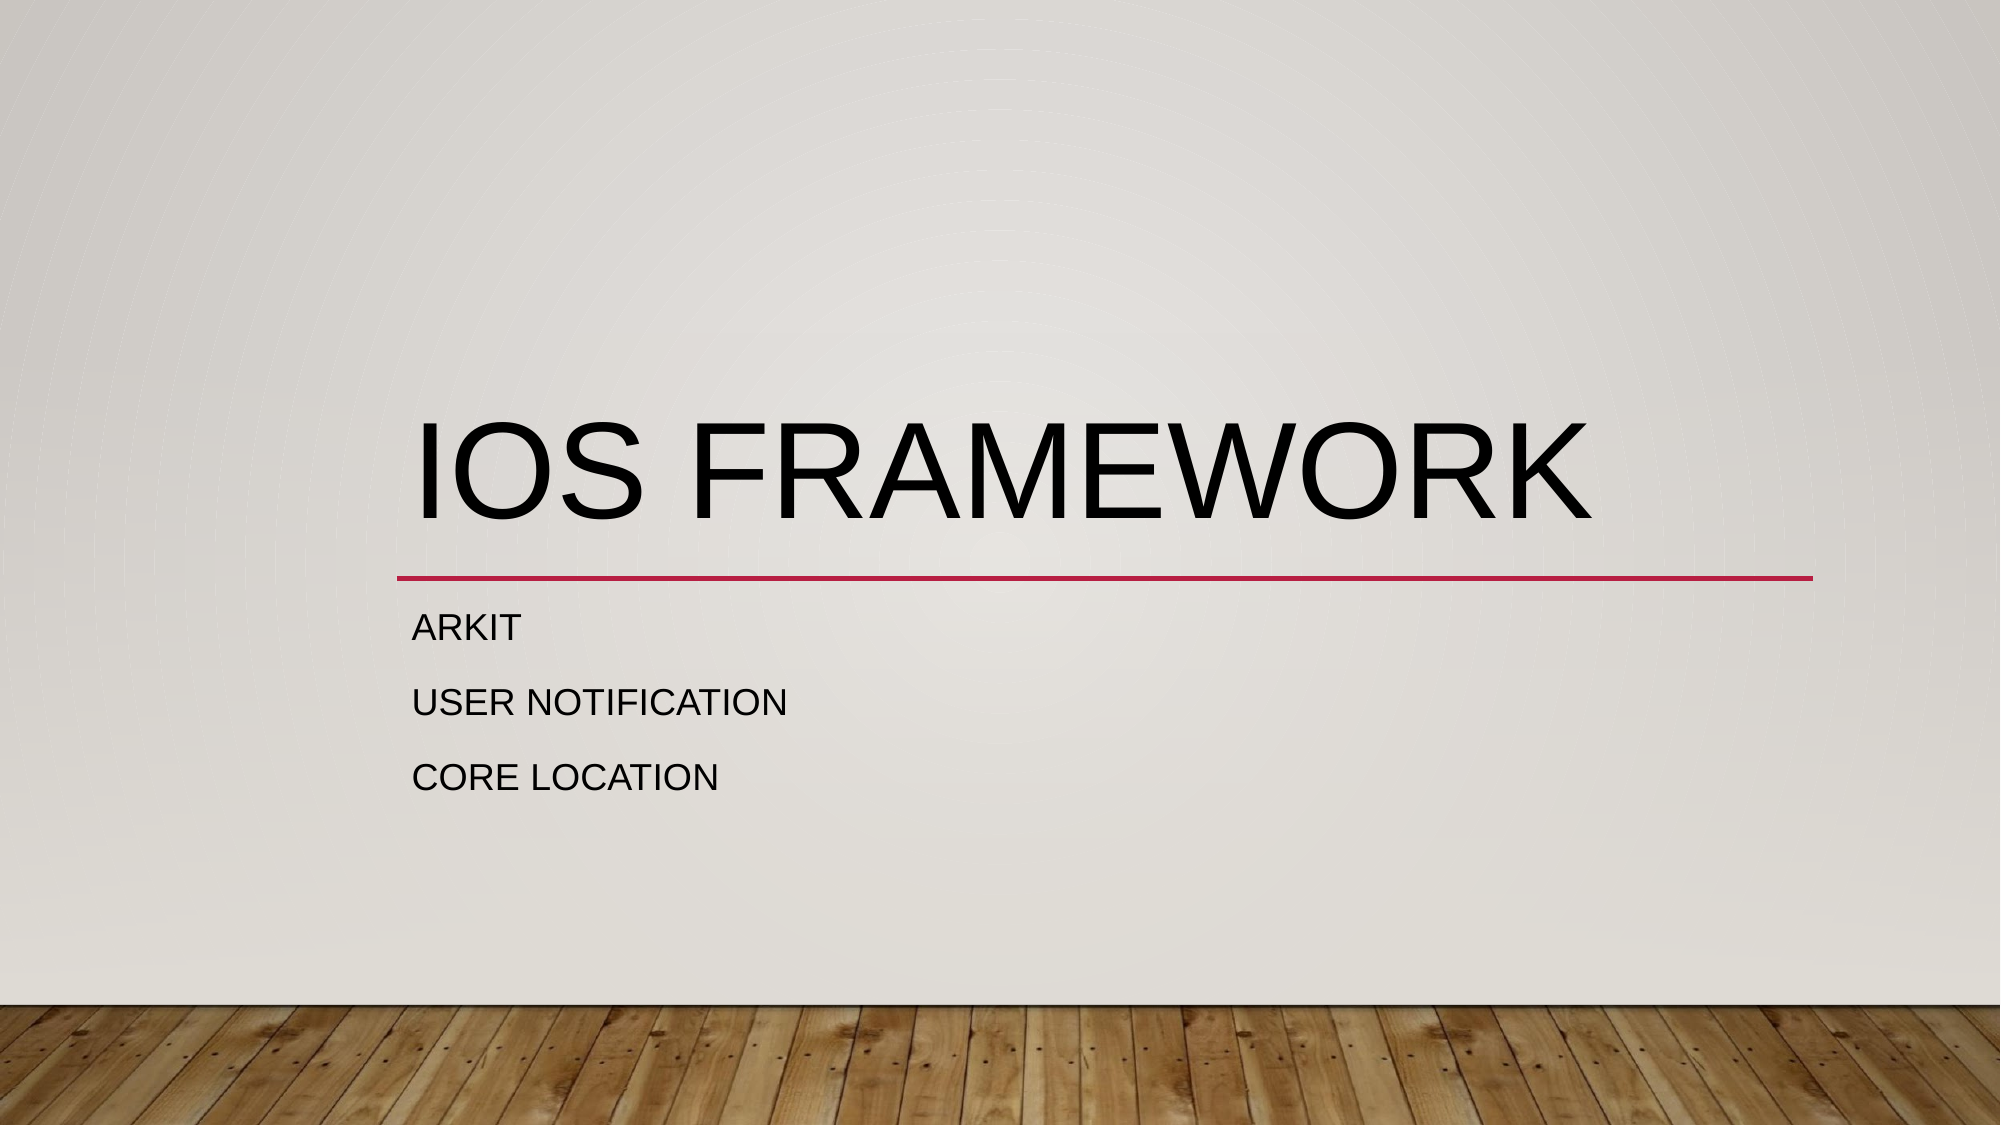

# IOS FRAMEWORK
ARKIT
USER NOTIFICATION
CORE LOCATION